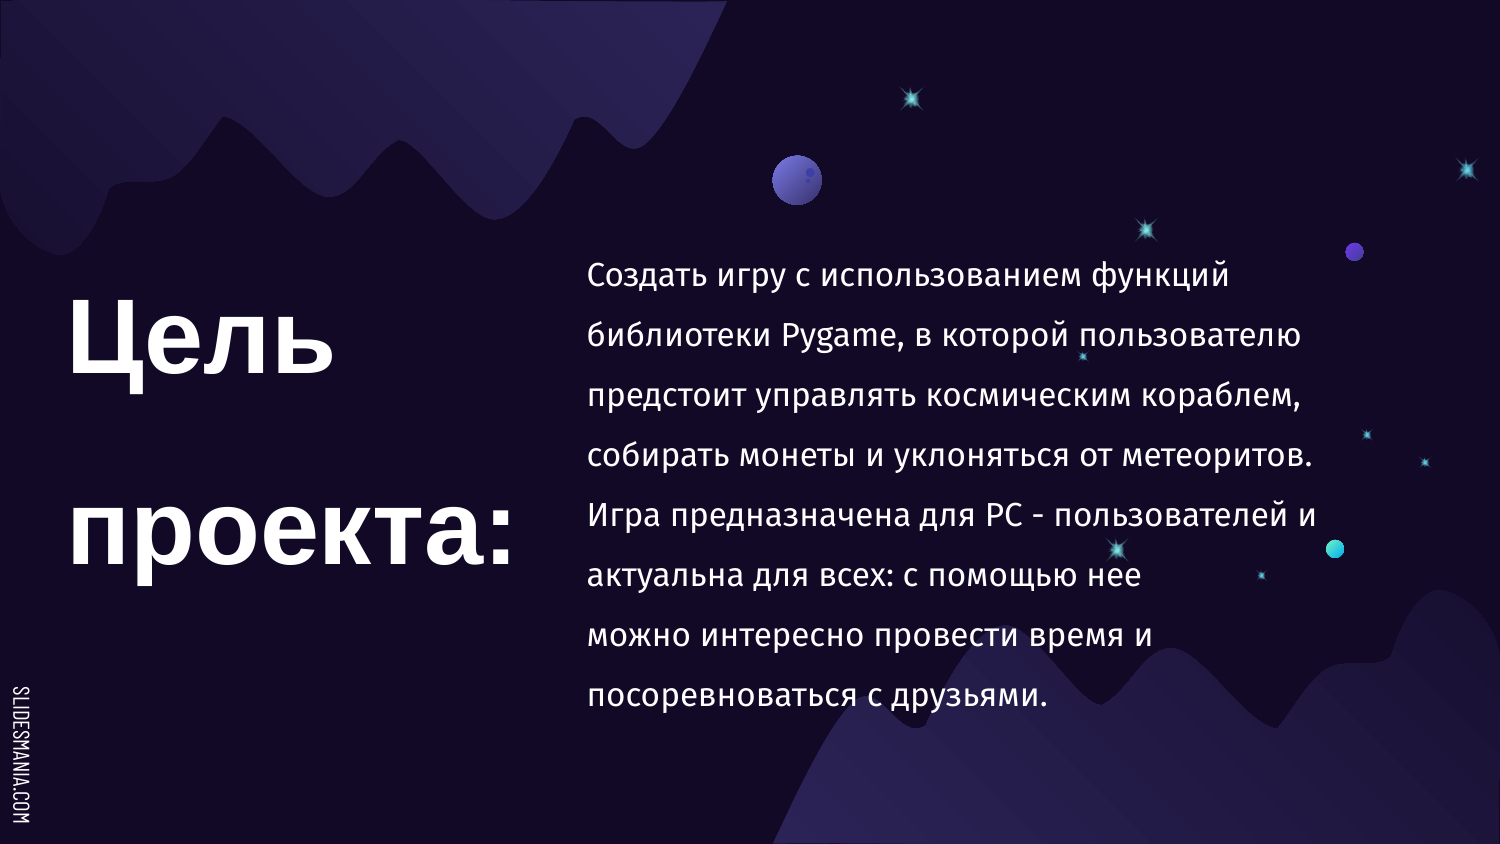

Создать игру с использованием функций библиотеки Pygame, в которой пользователю предстоит управлять космическим кораблем, собирать монеты и уклоняться от метеоритов. Игра предназначена для PC - пользователей и актуальна для всех: с помощью нее можно интересно провести время и посоревноваться с друзьями.

# Цель проекта: